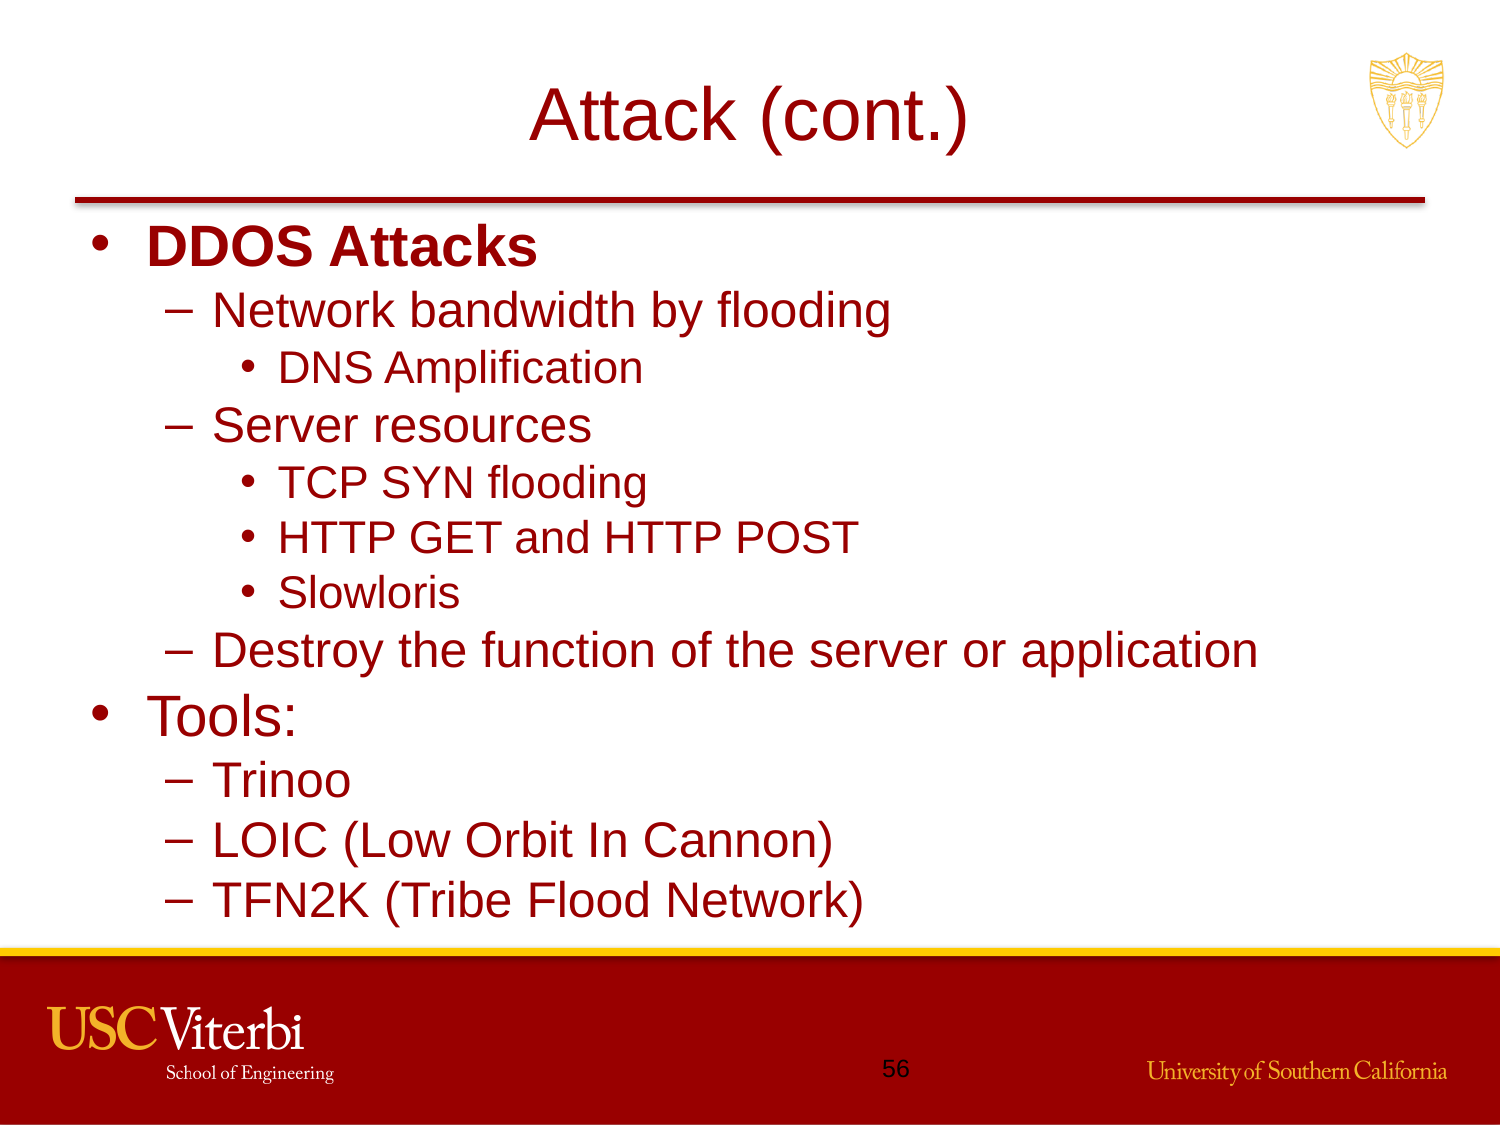

# Attack (cont.)
DDOS Attacks
Network bandwidth by flooding
DNS Amplification
Server resources
TCP SYN flooding
HTTP GET and HTTP POST
Slowloris
Destroy the function of the server or application
Tools:
Trinoo
LOIC (Low Orbit In Cannon)
TFN2K (Tribe Flood Network)

56